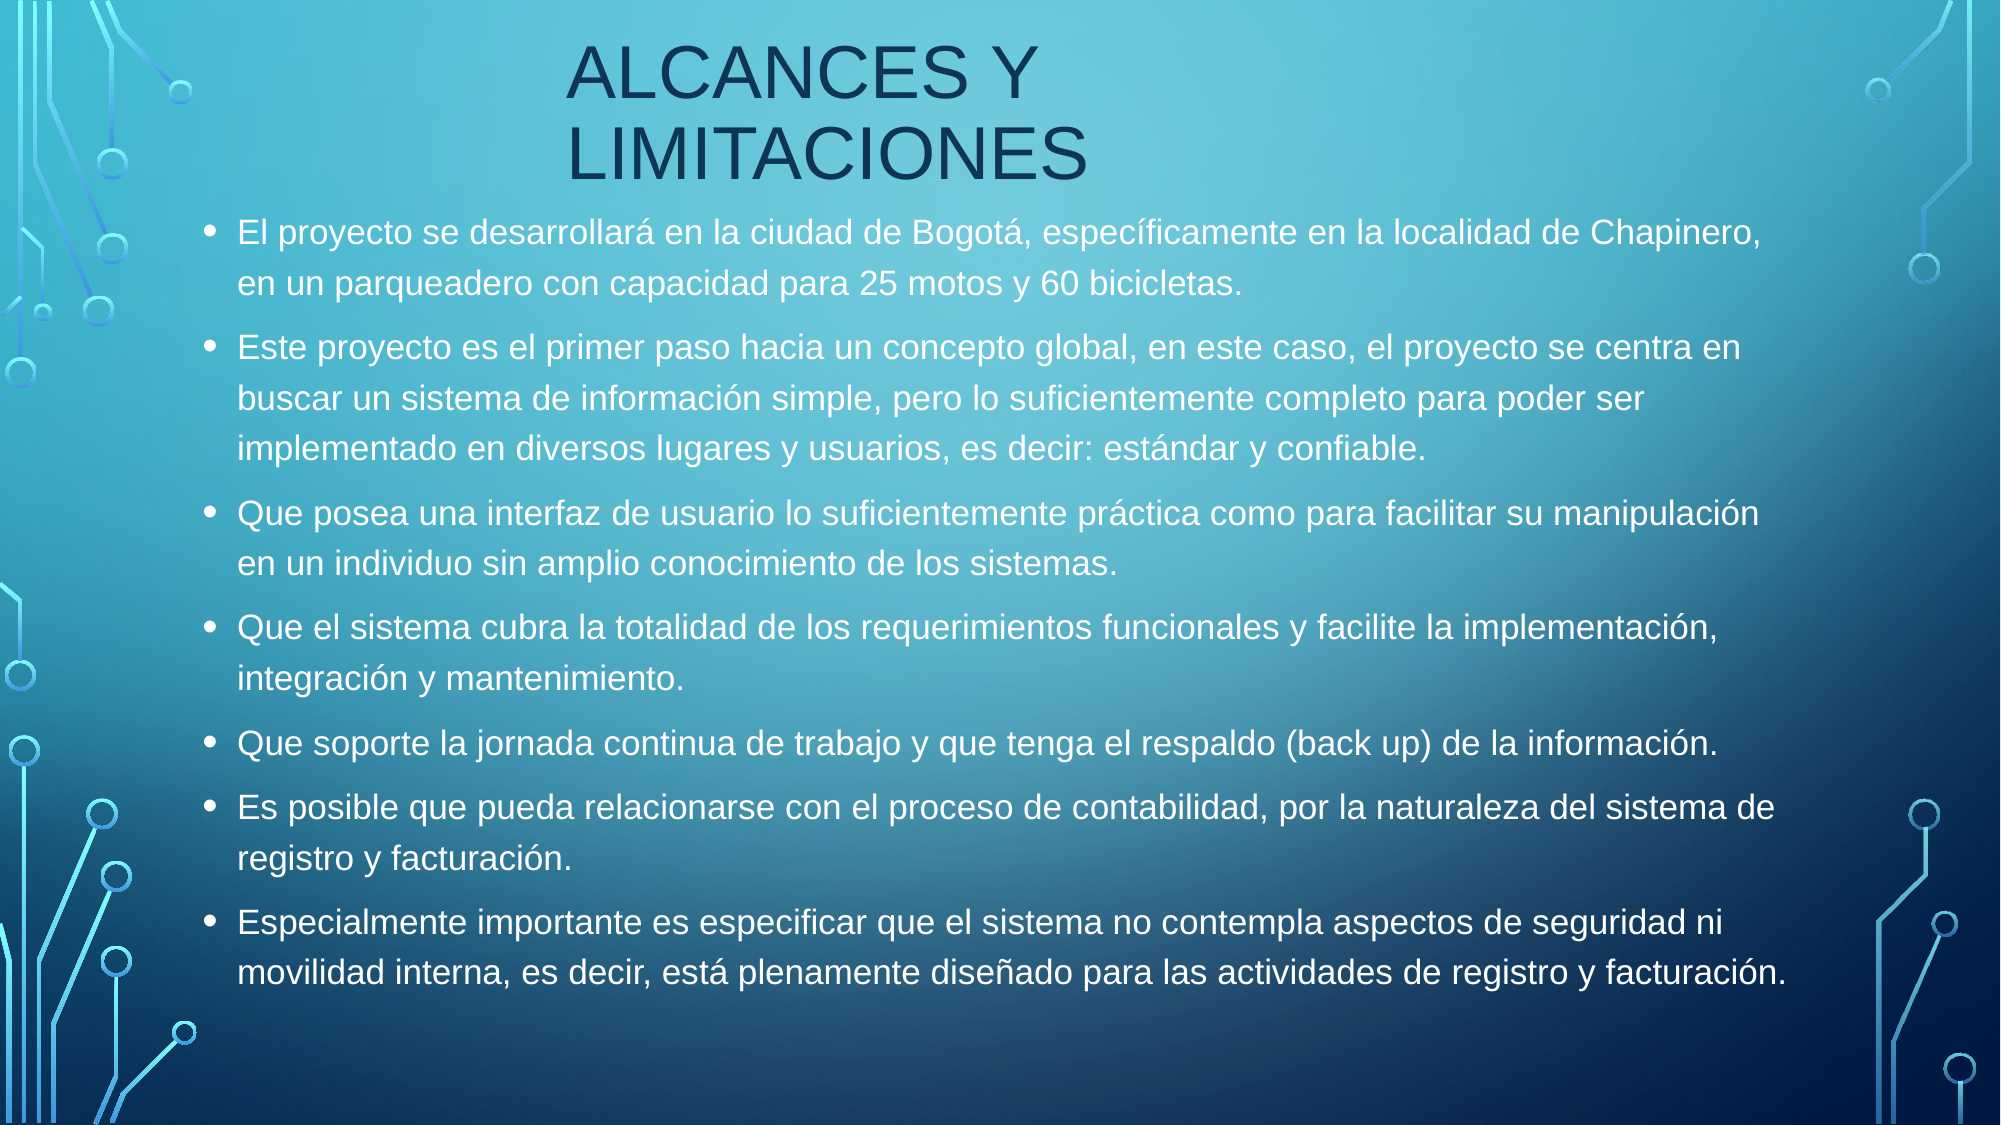

# ALCANCES Y LIMITACIONES
El proyecto se desarrollará en la ciudad de Bogotá, específicamente en la localidad de Chapinero, en un parqueadero con capacidad para 25 motos y 60 bicicletas.
Este proyecto es el primer paso hacia un concepto global, en este caso, el proyecto se centra en buscar un sistema de información simple, pero lo suficientemente completo para poder ser implementado en diversos lugares y usuarios, es decir: estándar y confiable.
Que posea una interfaz de usuario lo suficientemente práctica como para facilitar su manipulación en un individuo sin amplio conocimiento de los sistemas.
Que el sistema cubra la totalidad de los requerimientos funcionales y facilite la implementación, integración y mantenimiento.
Que soporte la jornada continua de trabajo y que tenga el respaldo (back up) de la información.
Es posible que pueda relacionarse con el proceso de contabilidad, por la naturaleza del sistema de registro y facturación.
Especialmente importante es especificar que el sistema no contempla aspectos de seguridad ni movilidad interna, es decir, está plenamente diseñado para las actividades de registro y facturación.